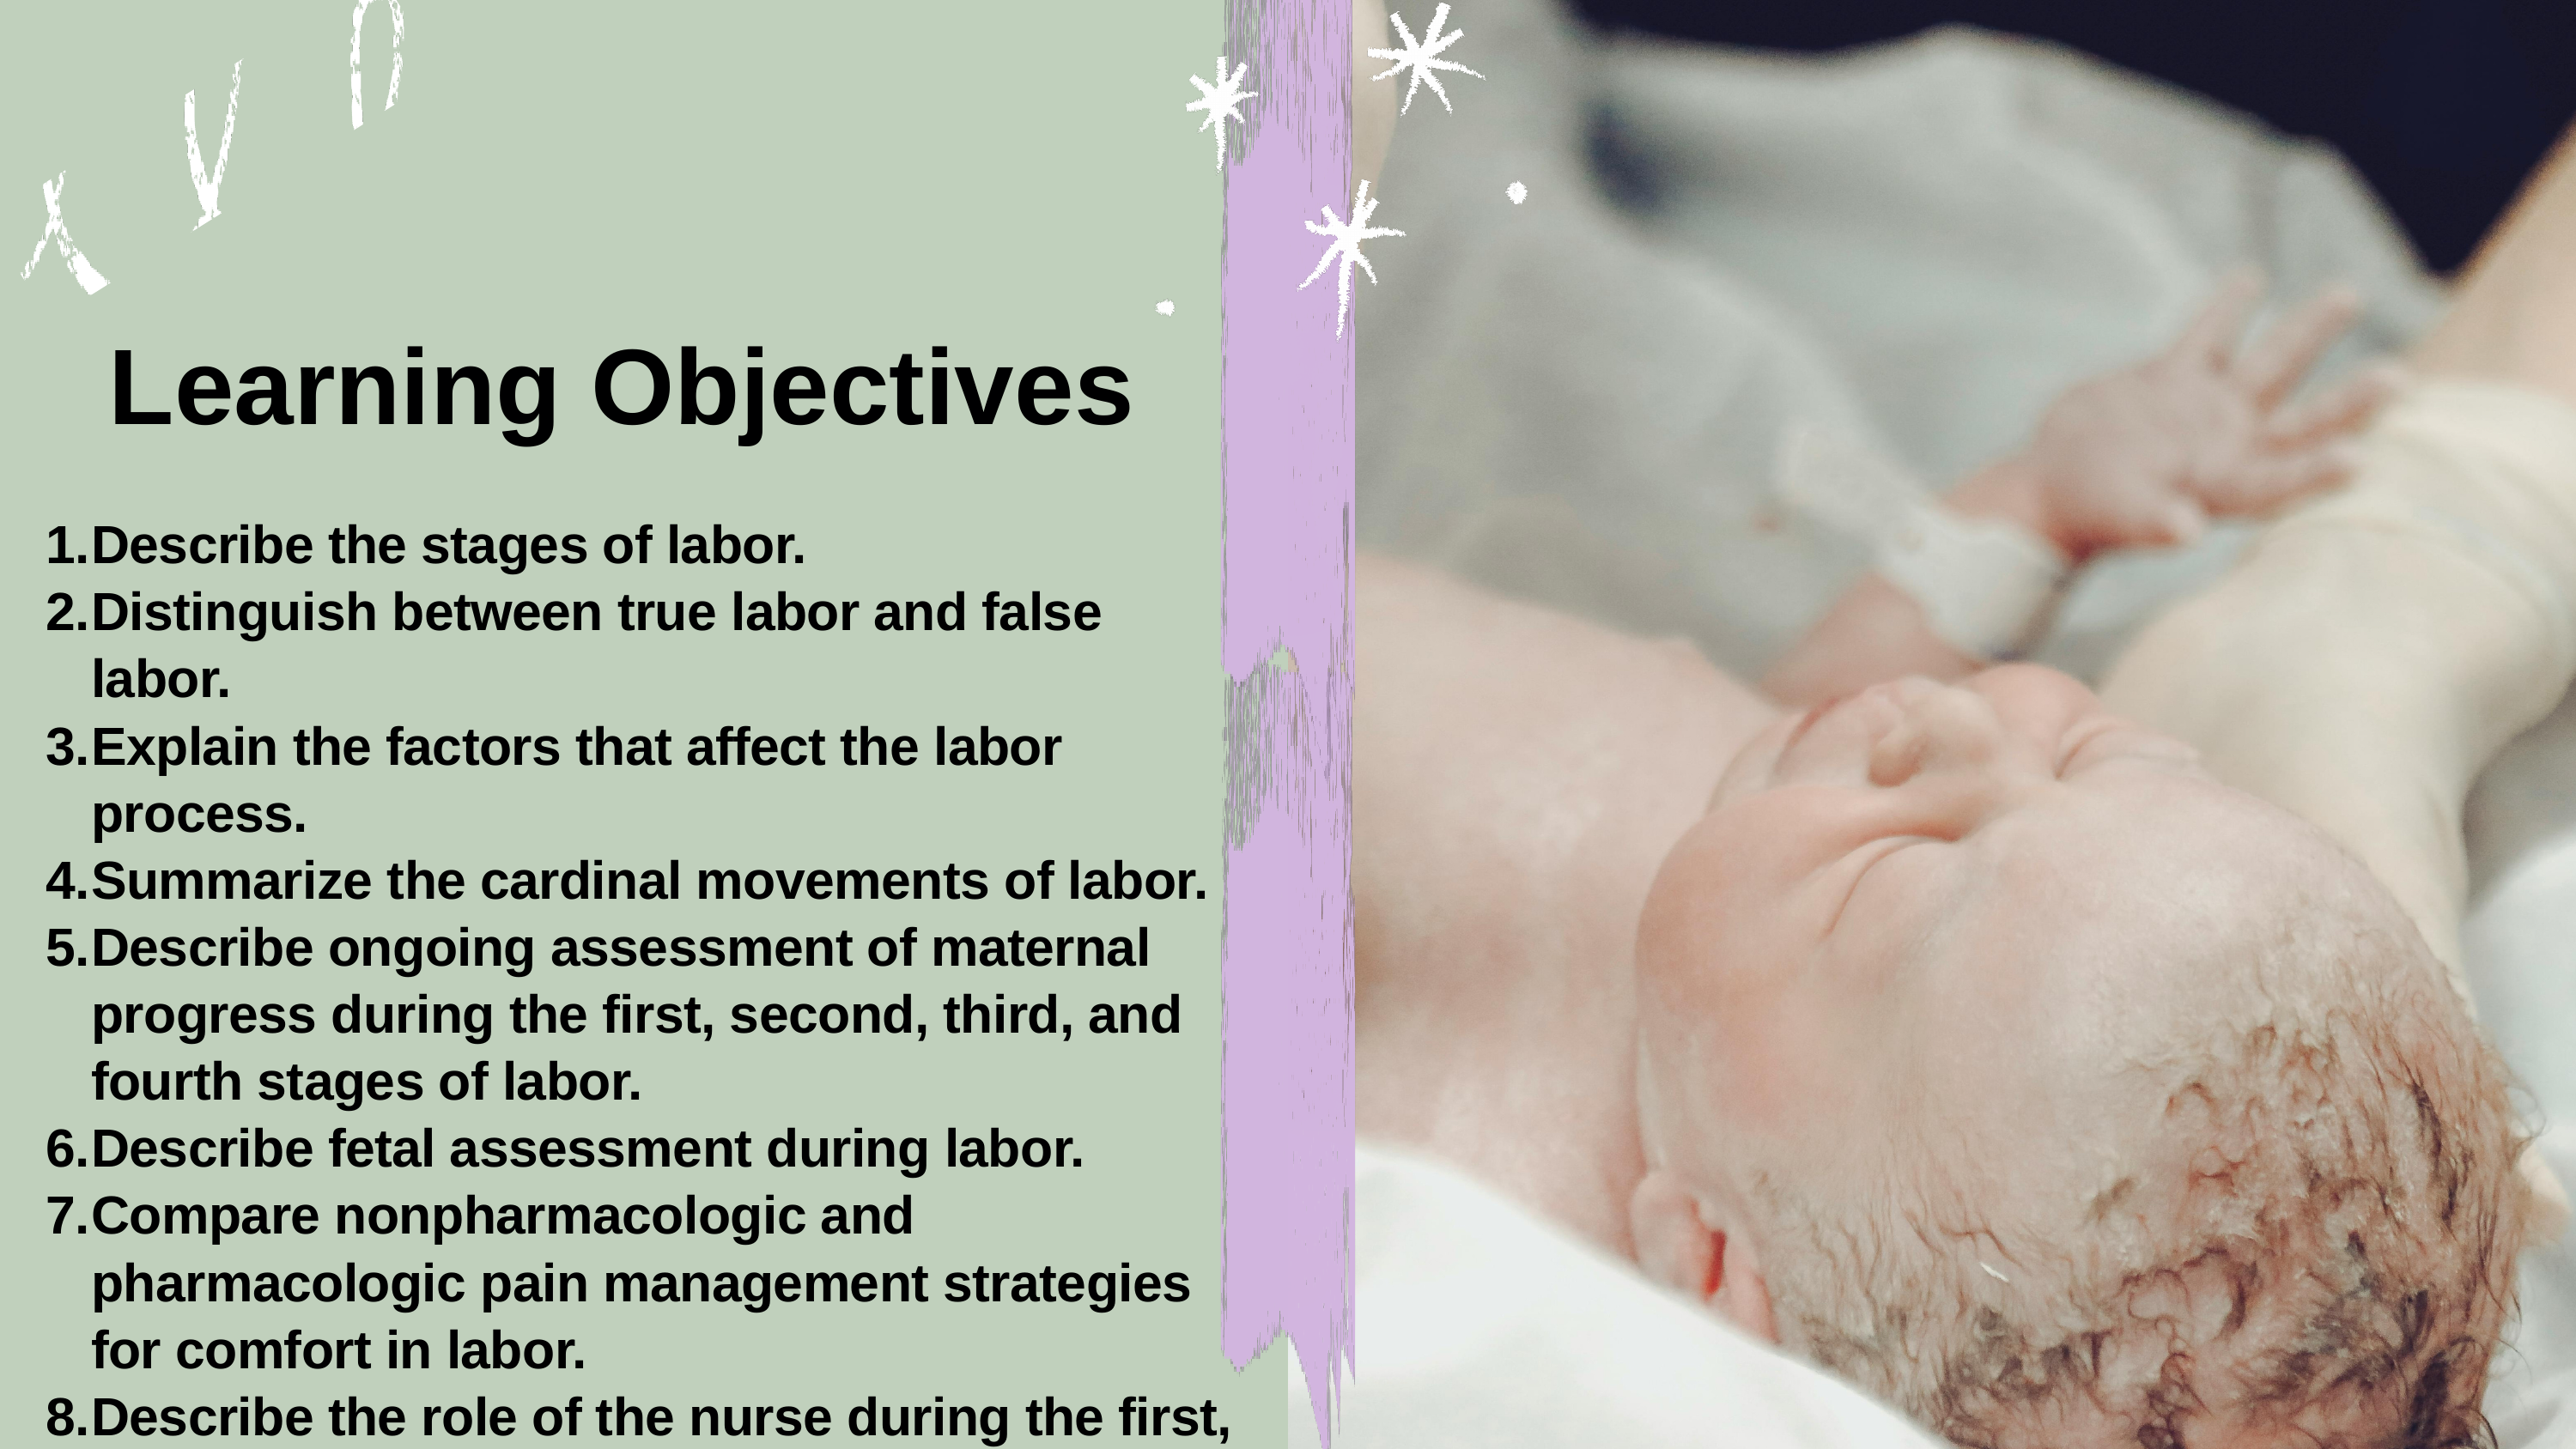

Learning Objectives
Describe the stages of labor.
Distinguish between true labor and false labor.
Explain the factors that affect the labor process.
Summarize the cardinal movements of labor.
Describe ongoing assessment of maternal progress during the first, second, third, and fourth stages of labor.
Describe fetal assessment during labor.
Compare nonpharmacologic and pharmacologic pain management strategies for comfort in labor.
Describe the role of the nurse during the first, second, third, and fourth stages of labor.